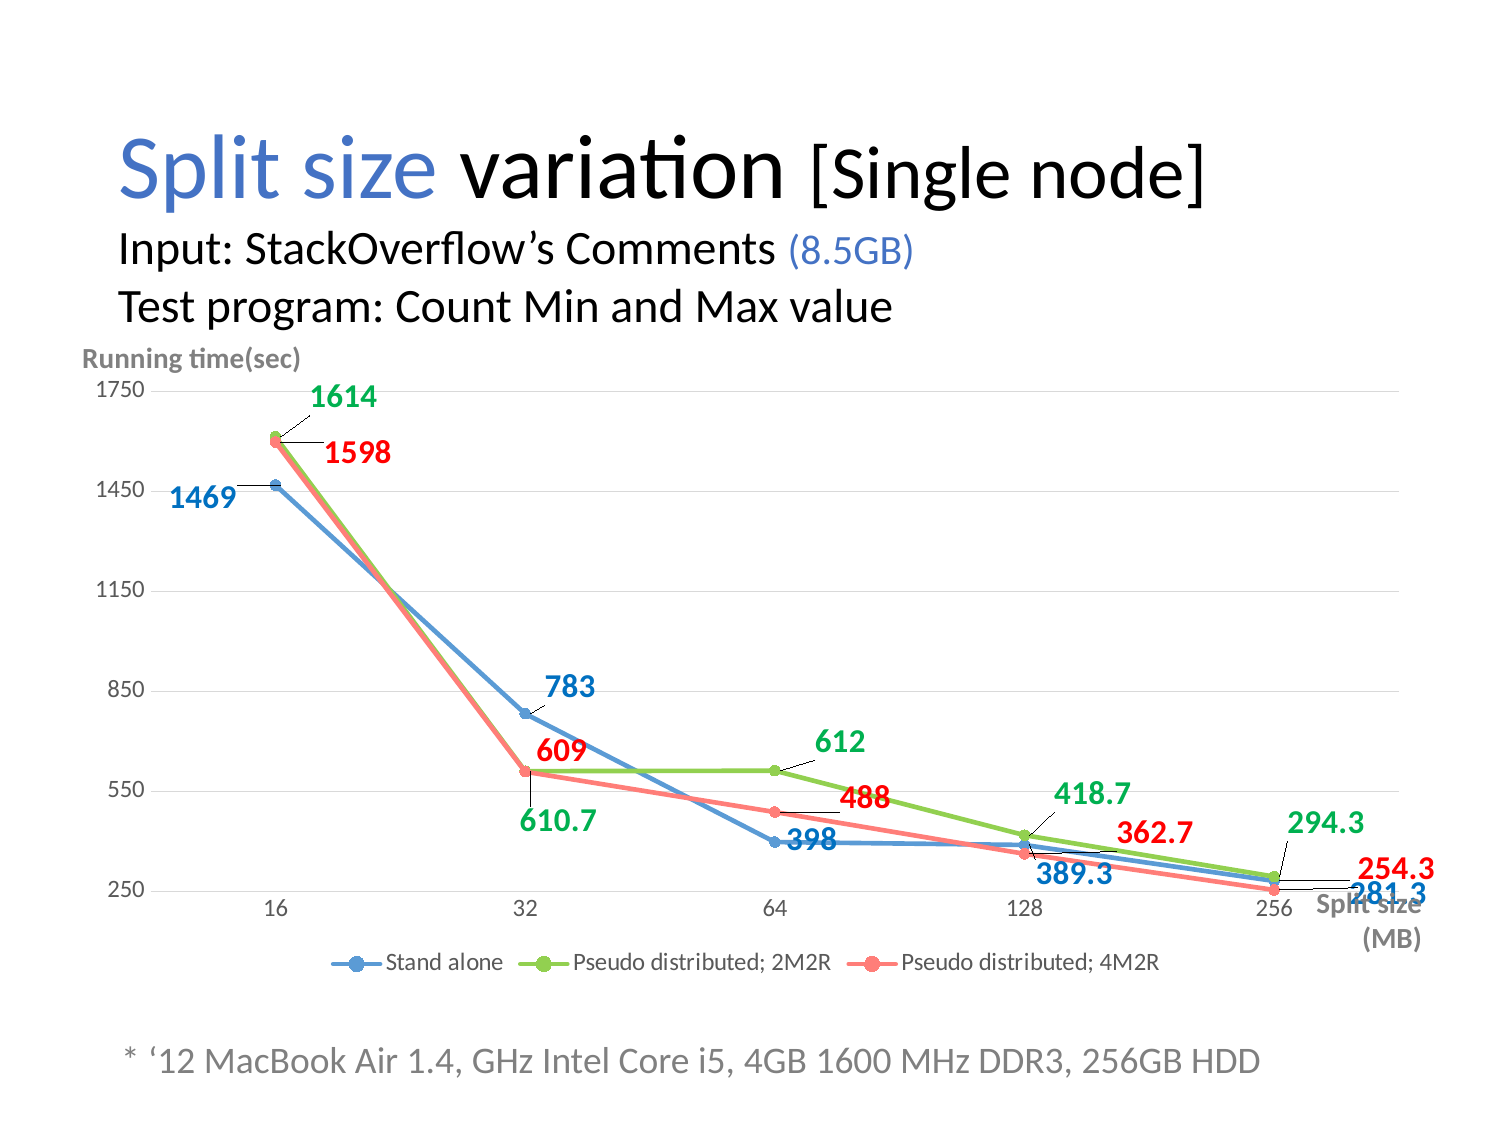

# Split size variation [Single node]
Input: StackOverflow’s Comments (8.5GB)
Test program: Count Min and Max value
Running time(sec)

### Chart

| Category | Stand alone | Pseudo distributed; 2M2R | Pseudo distributed; 4M2R |
|---|---|---|---|
| 16.0 | 1469.0 | 1614.0 | 1598.0 |
| 32.0 | 783.0 | 610.7 | 609.0 |
| 64.0 | 398.0 | 612.0 | 488.0 |
| 128.0 | 389.3 | 418.7 | 362.7 |
| 256.0 | 281.3 | 294.3 | 254.3 |
Split size
(MB)
* ‘12 MacBook Air 1.4, GHz Intel Core i5, 4GB 1600 MHz DDR3, 256GB HDD